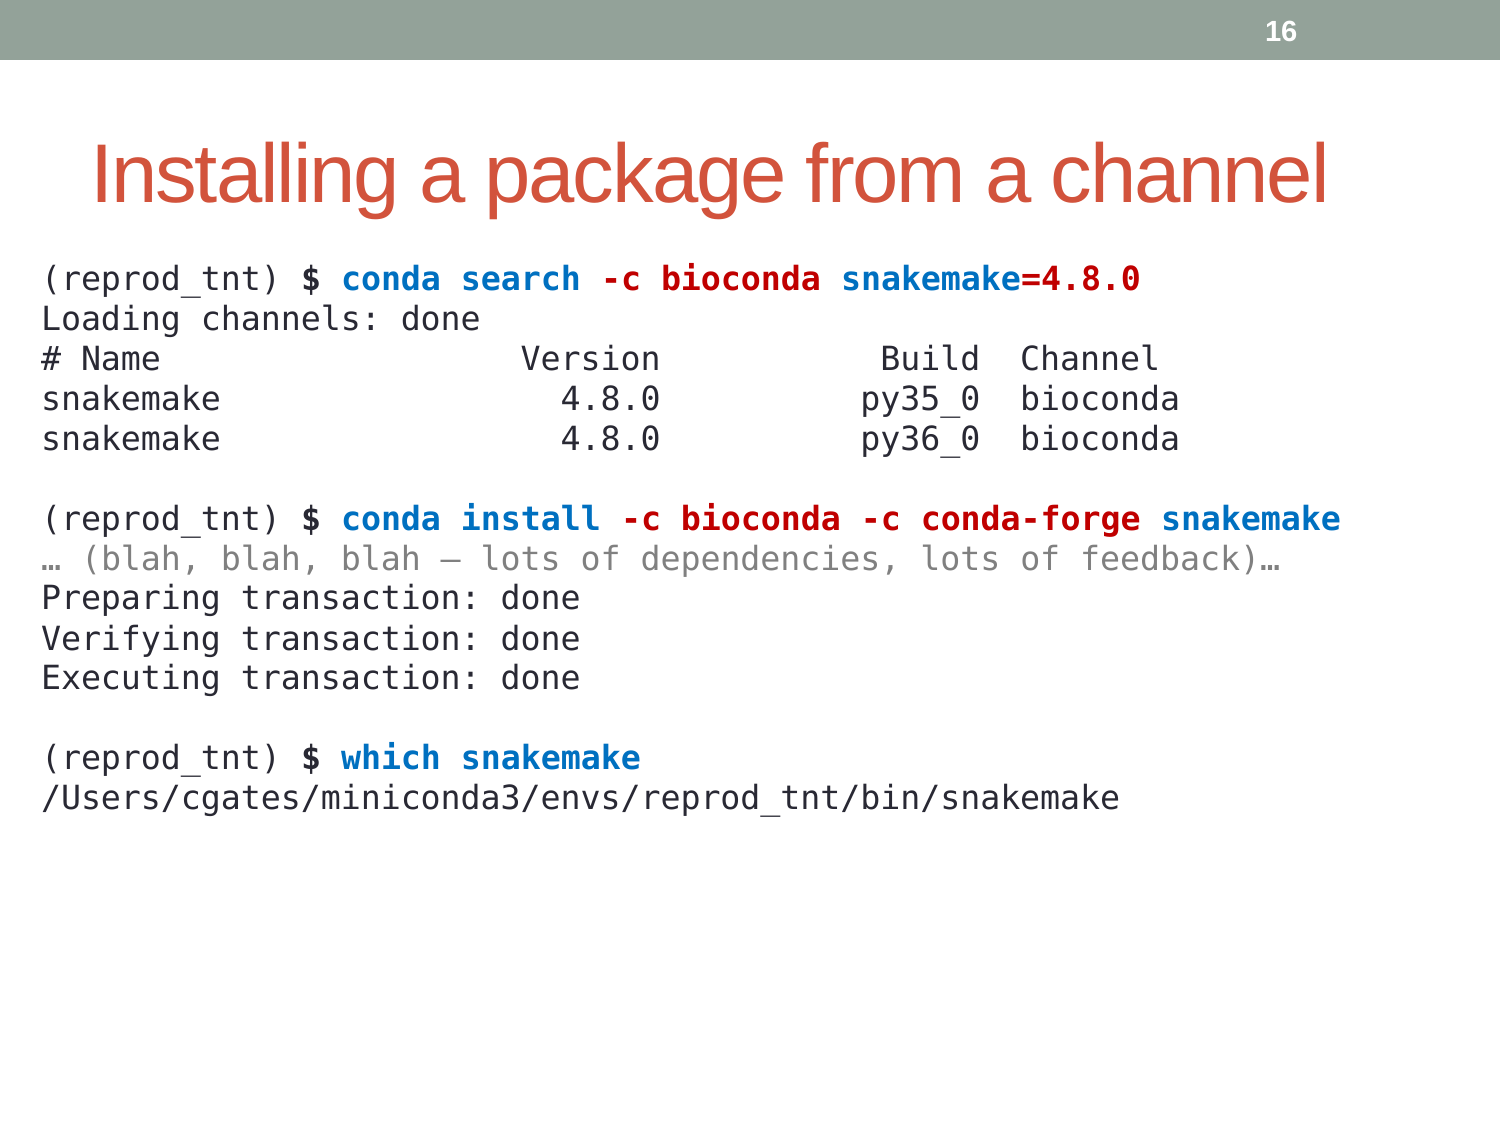

16
# Installing a package from a channel
(reprod_tnt) $ conda search -c bioconda snakemake=4.8.0
Loading channels: done
# Name                  Version           Build  Channel
snakemake                 4.8.0          py35_0  bioconda
snakemake                 4.8.0          py36_0  bioconda

(reprod_tnt) $ conda install -c bioconda -c conda-forge snakemake
… (blah, blah, blah – lots of dependencies, lots of feedback)…
Preparing transaction: done
Verifying transaction: done
Executing transaction: done

(reprod_tnt) $ which snakemake
/Users/cgates/miniconda3/envs/reprod_tnt/bin/snakemake